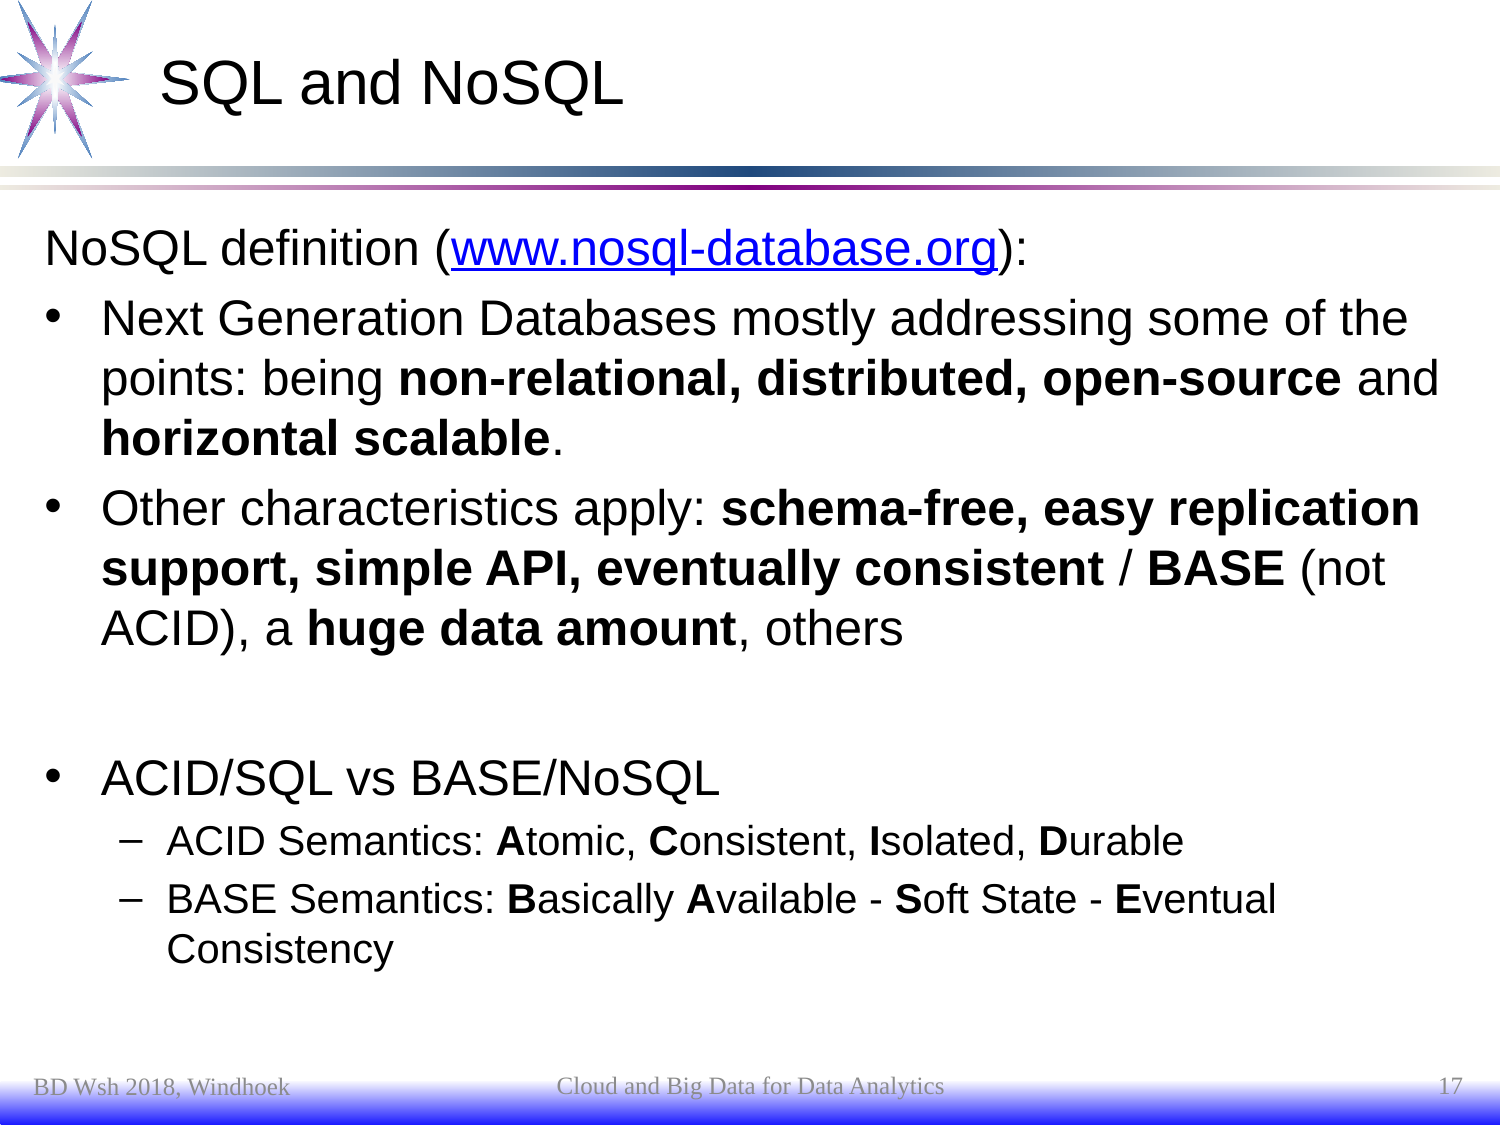

# SQL and NoSQL
NoSQL definition (www.nosql-database.org):
Next Generation Databases mostly addressing some of the points: being non-relational, distributed, open-source and horizontal scalable.
Other characteristics apply: schema-free, easy replication support, simple API, eventually consistent / BASE (not ACID), a huge data amount, others

ACID/SQL vs BASE/NoSQL
ACID Semantics: Atomic, Consistent, Isolated, Durable
BASE Semantics: Basically Available - Soft State - Eventual Consistency
Cloud and Big Data for Data Analytics
17
BD Wsh 2018, Windhoek